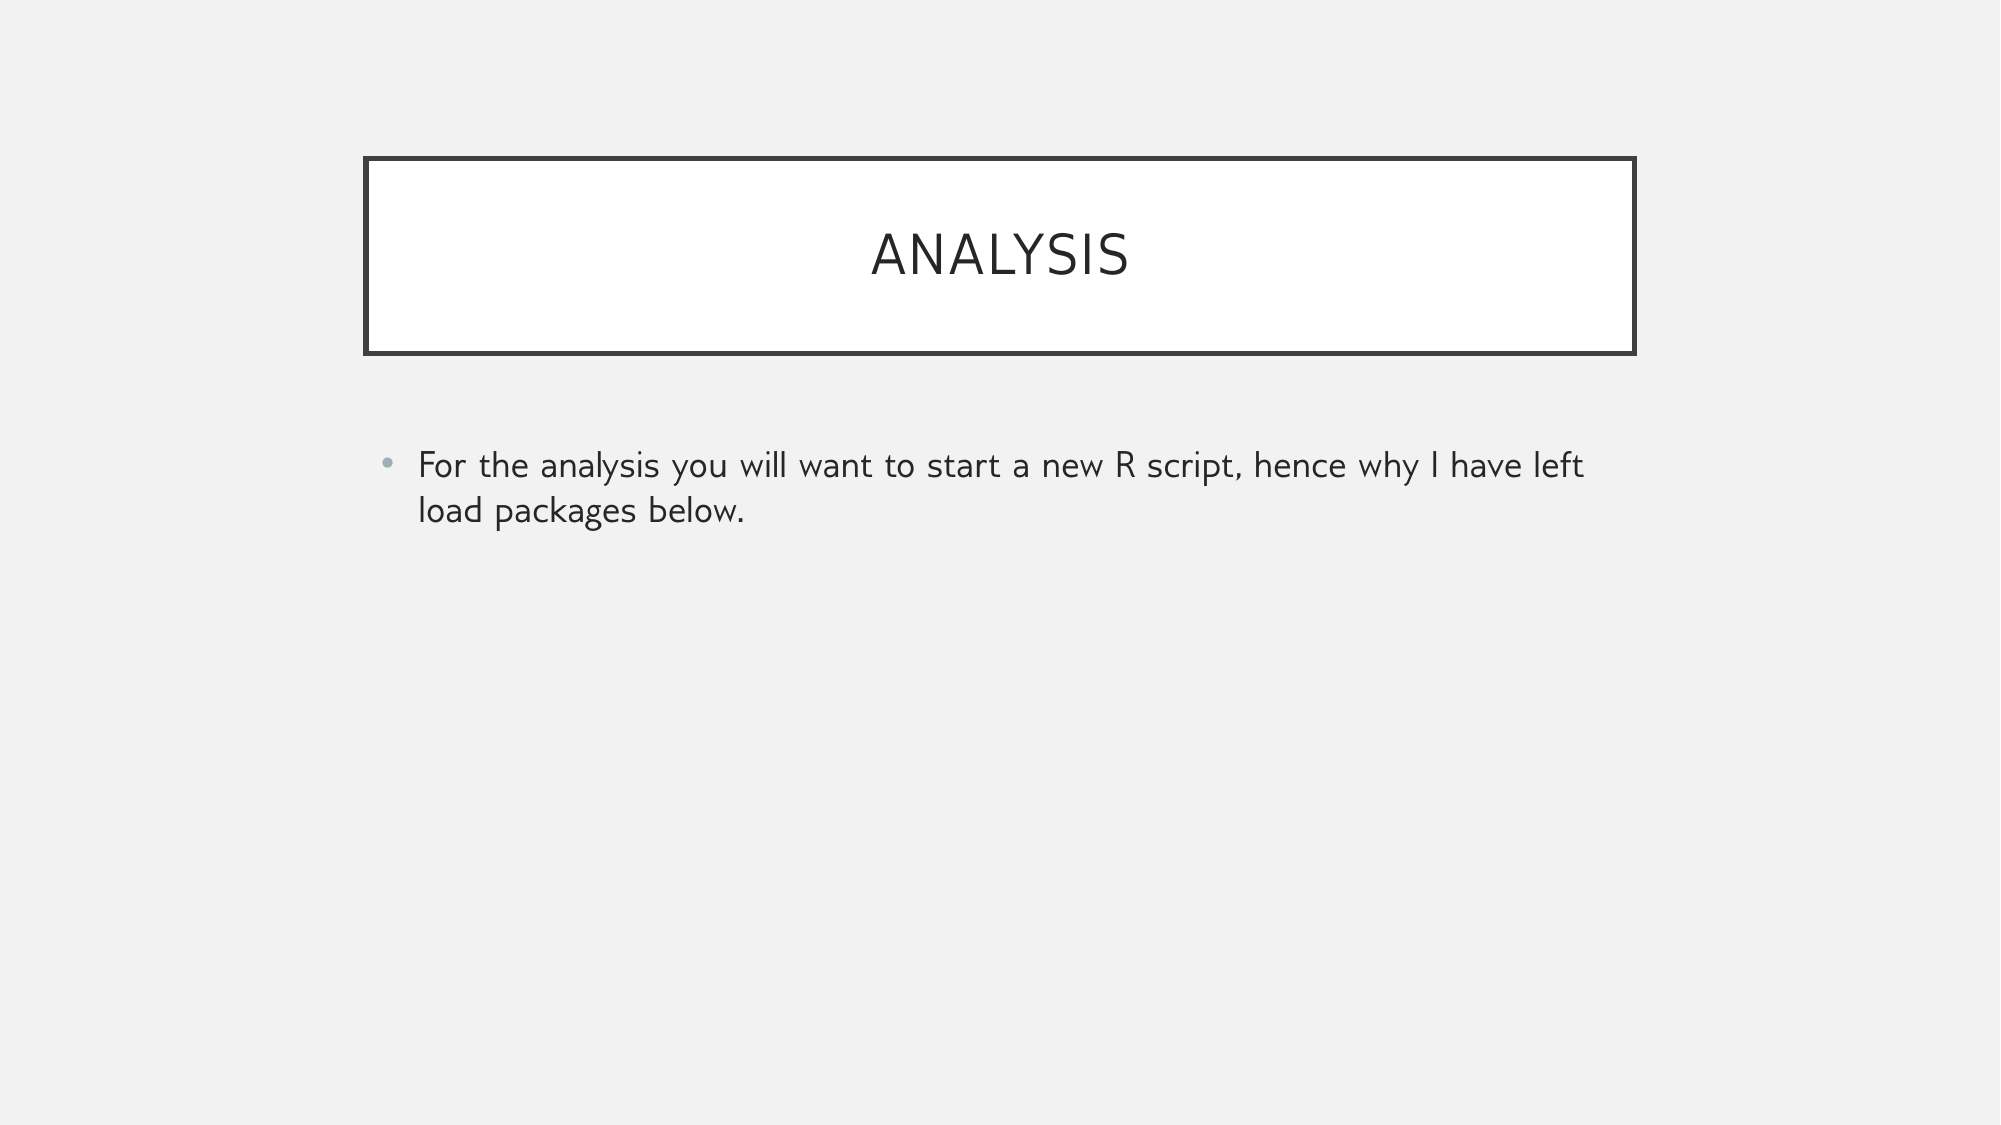

# Analysis
For the analysis you will want to start a new R script, hence why I have left load packages below.